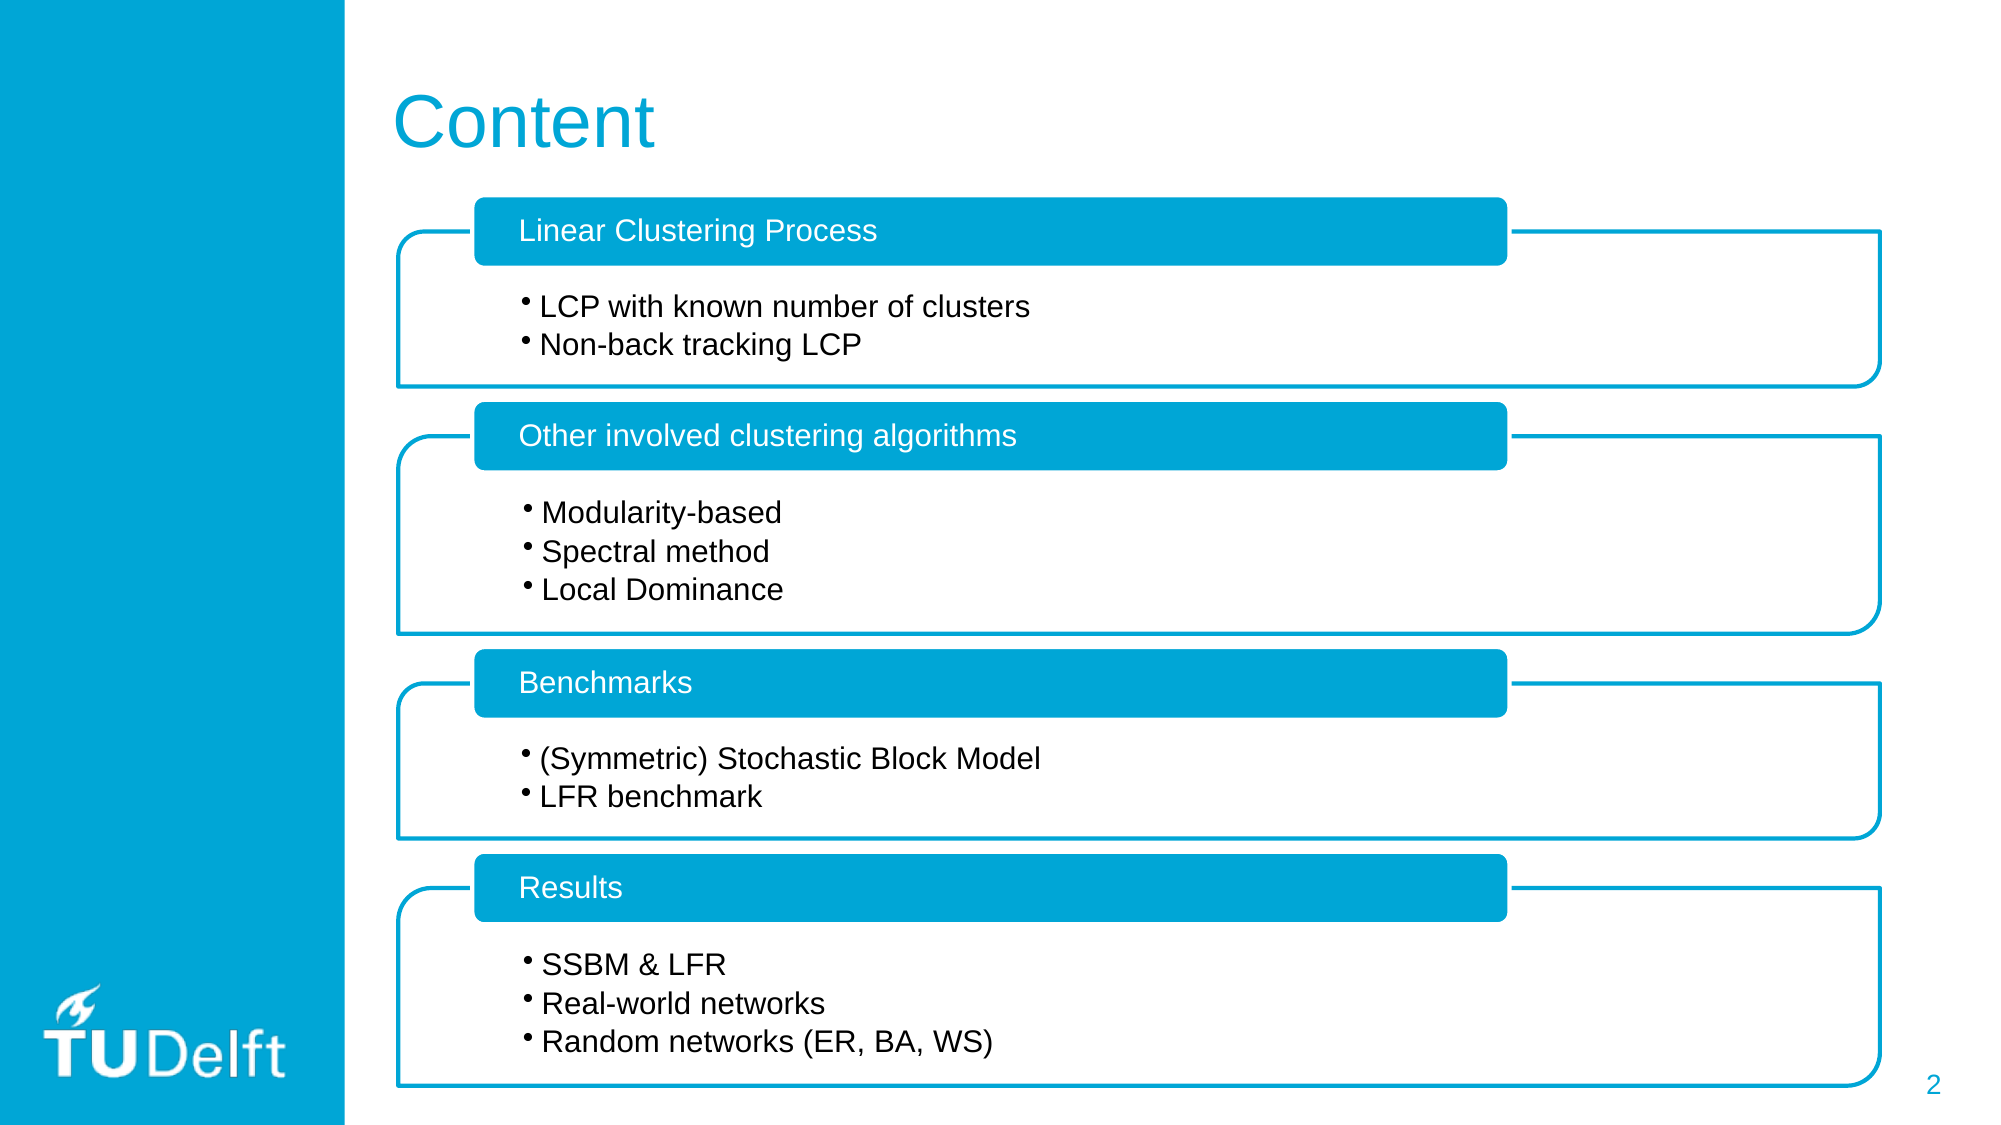

# Content
LCP with known number of clusters
Non-back tracking LCP
Linear Clustering Process
Modularity-based
Spectral method
Local Dominance
Other involved clustering algorithms
(Symmetric) Stochastic Block Model
LFR benchmark
Benchmarks
SSBM & LFR
Real-world networks
Random networks (ER, BA, WS)
Results